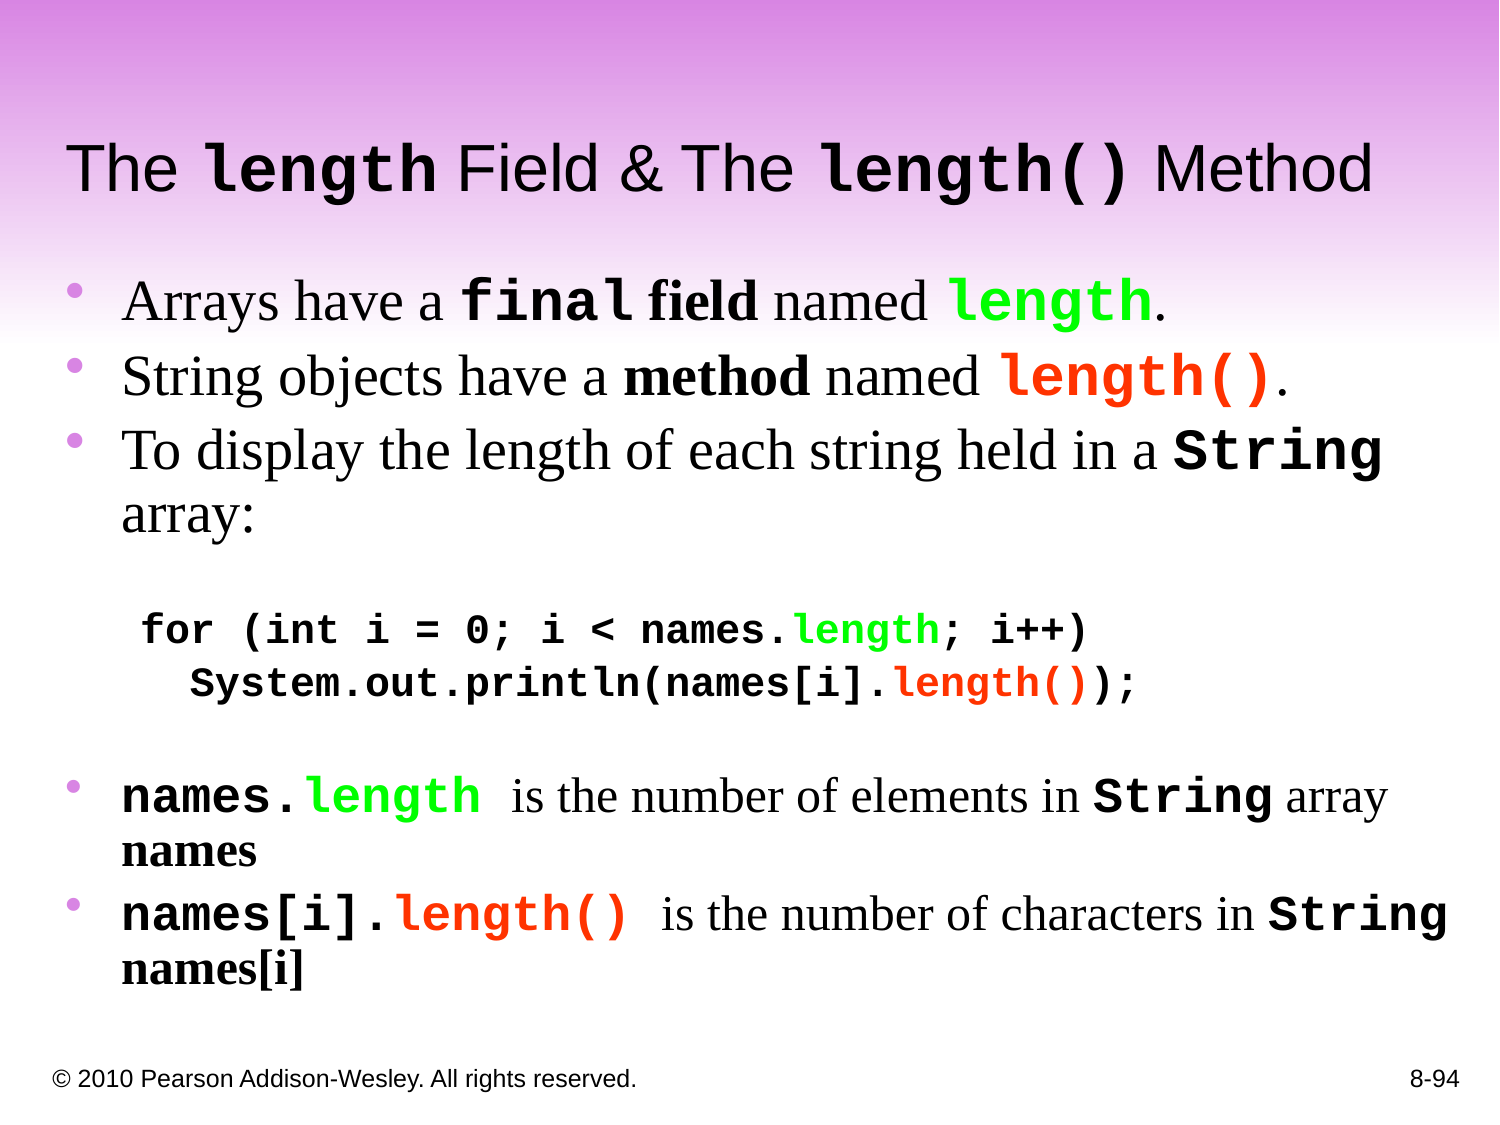

The length Field & The length() Method
Arrays have a final field named length.
String objects have a method named length().
To display the length of each string held in a String array:
for (int i = 0; i < names.length; i++)
  System.out.println(names[i].length());

names.length is the number of elements in String array names
names[i].length() is the number of characters in String names[i]
8-94